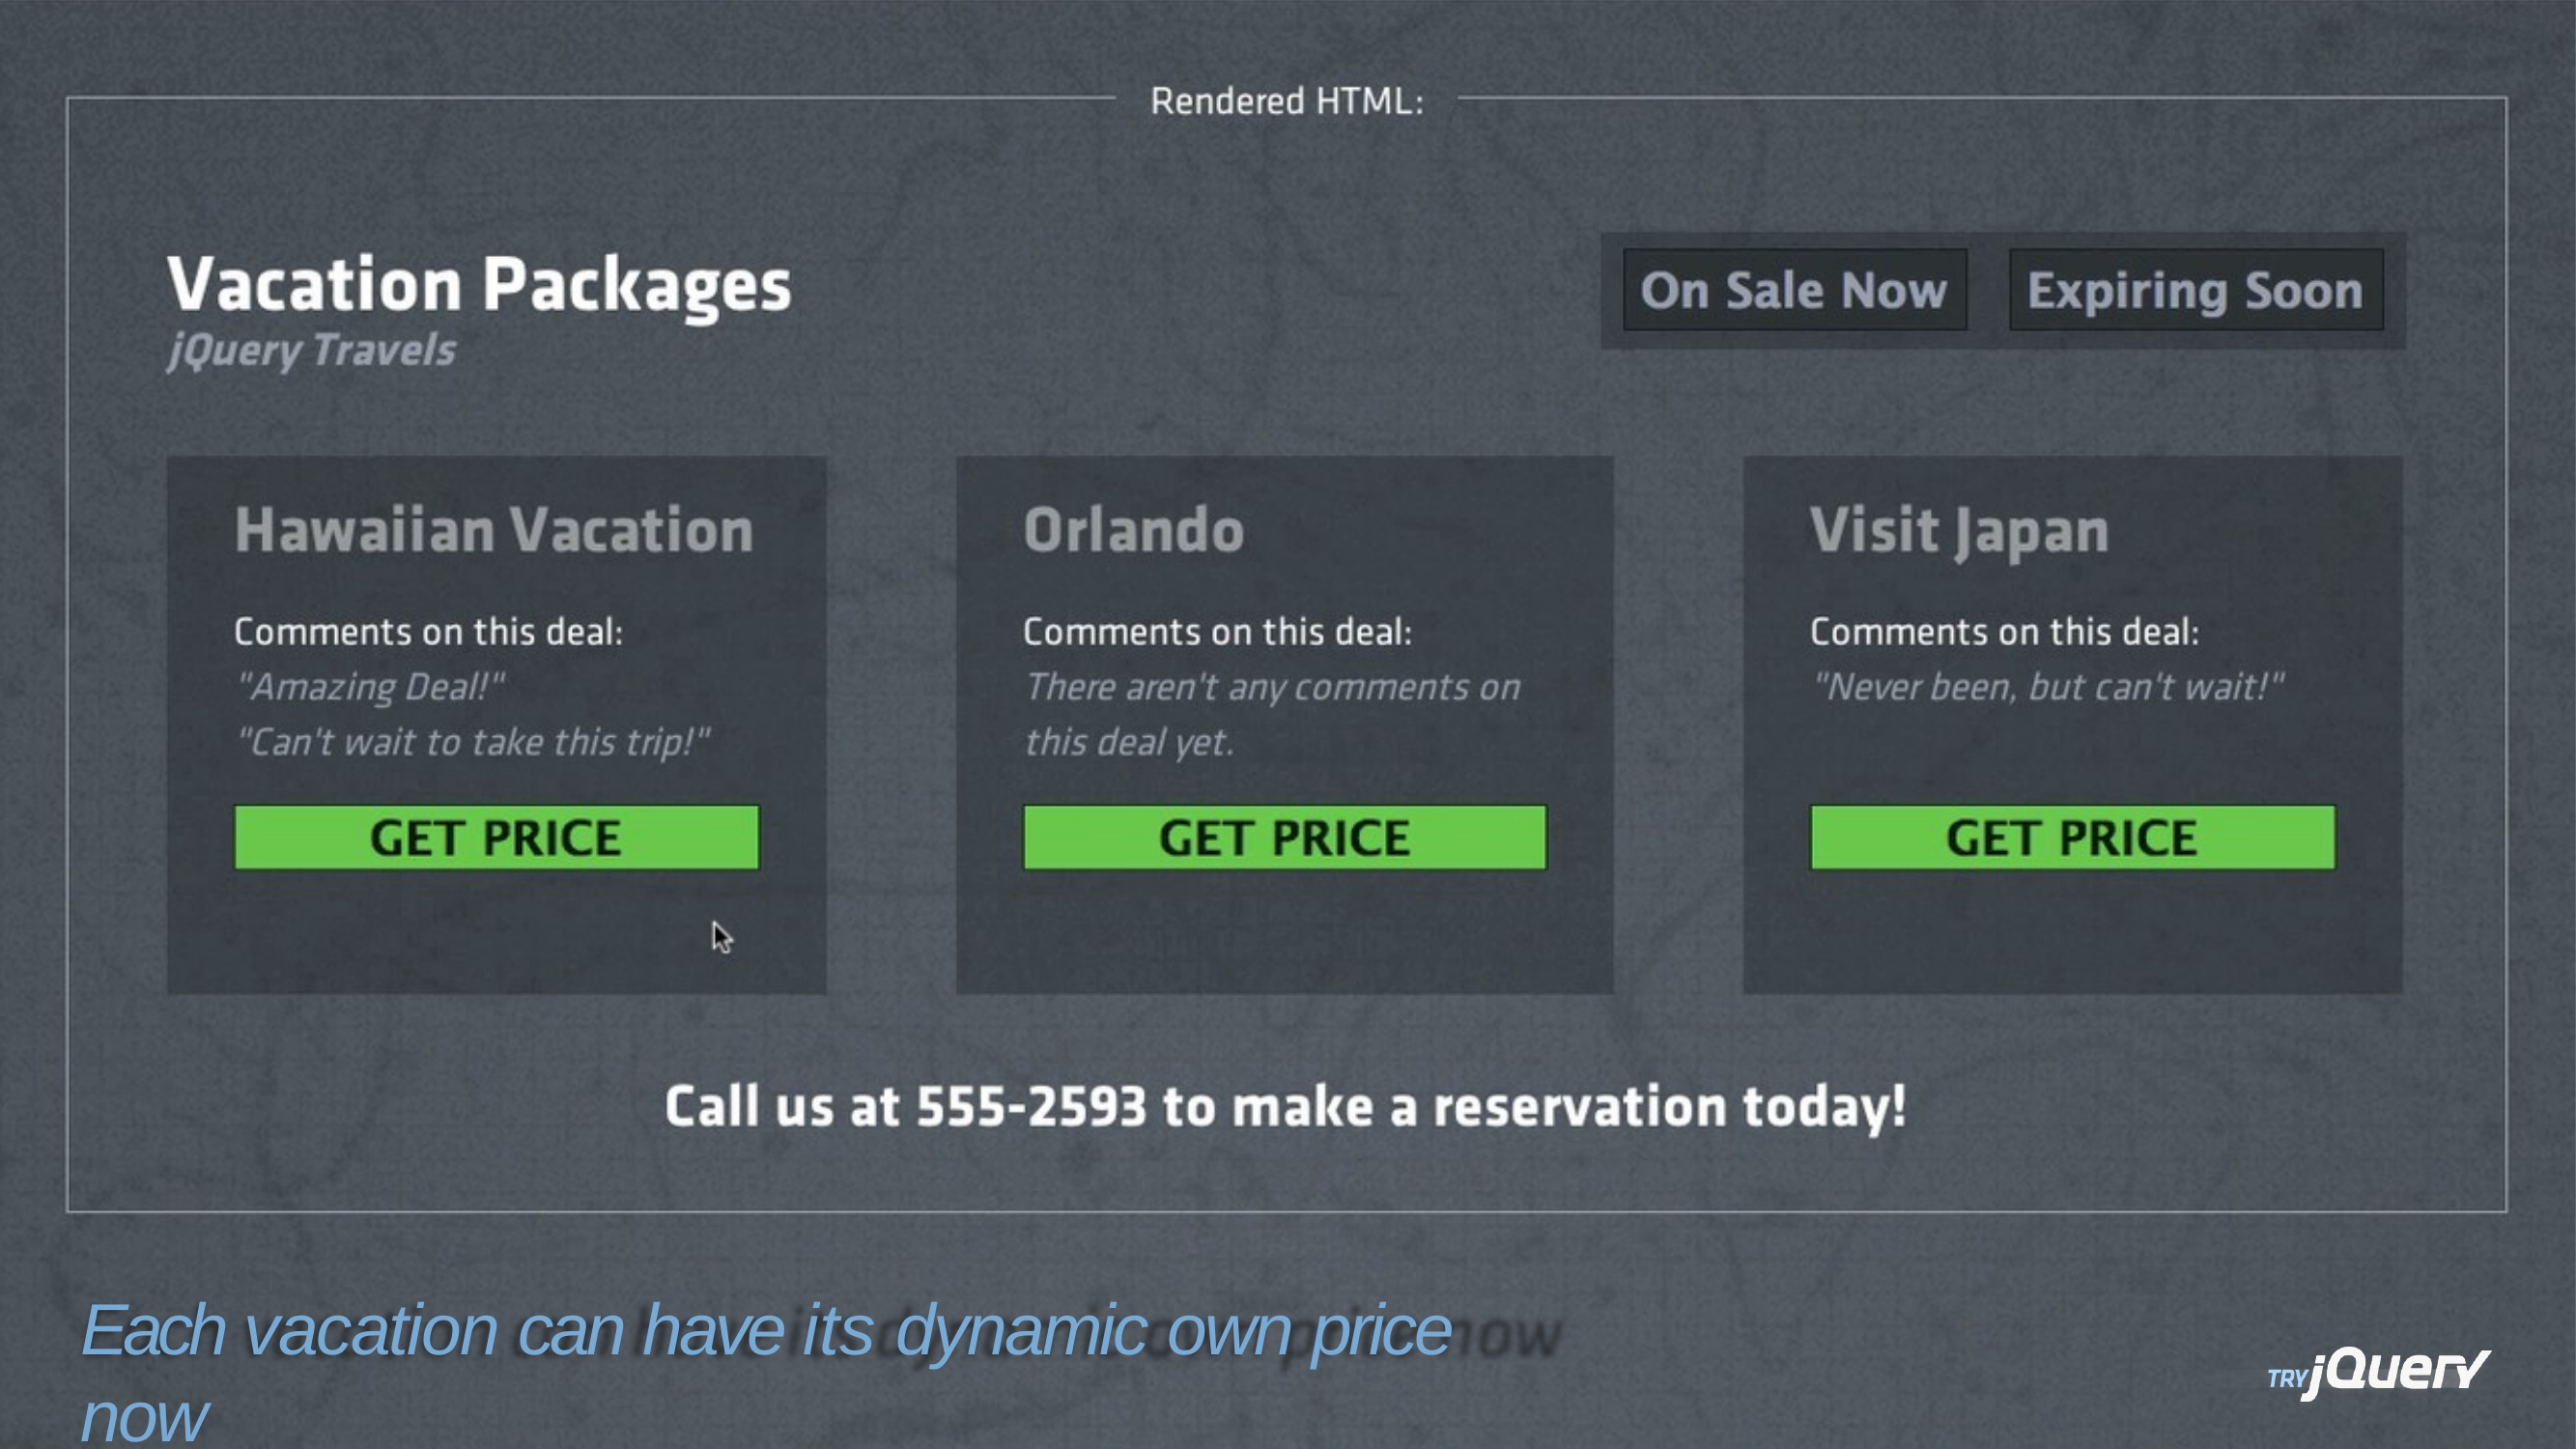

Each vacation can have its dynamic own price now